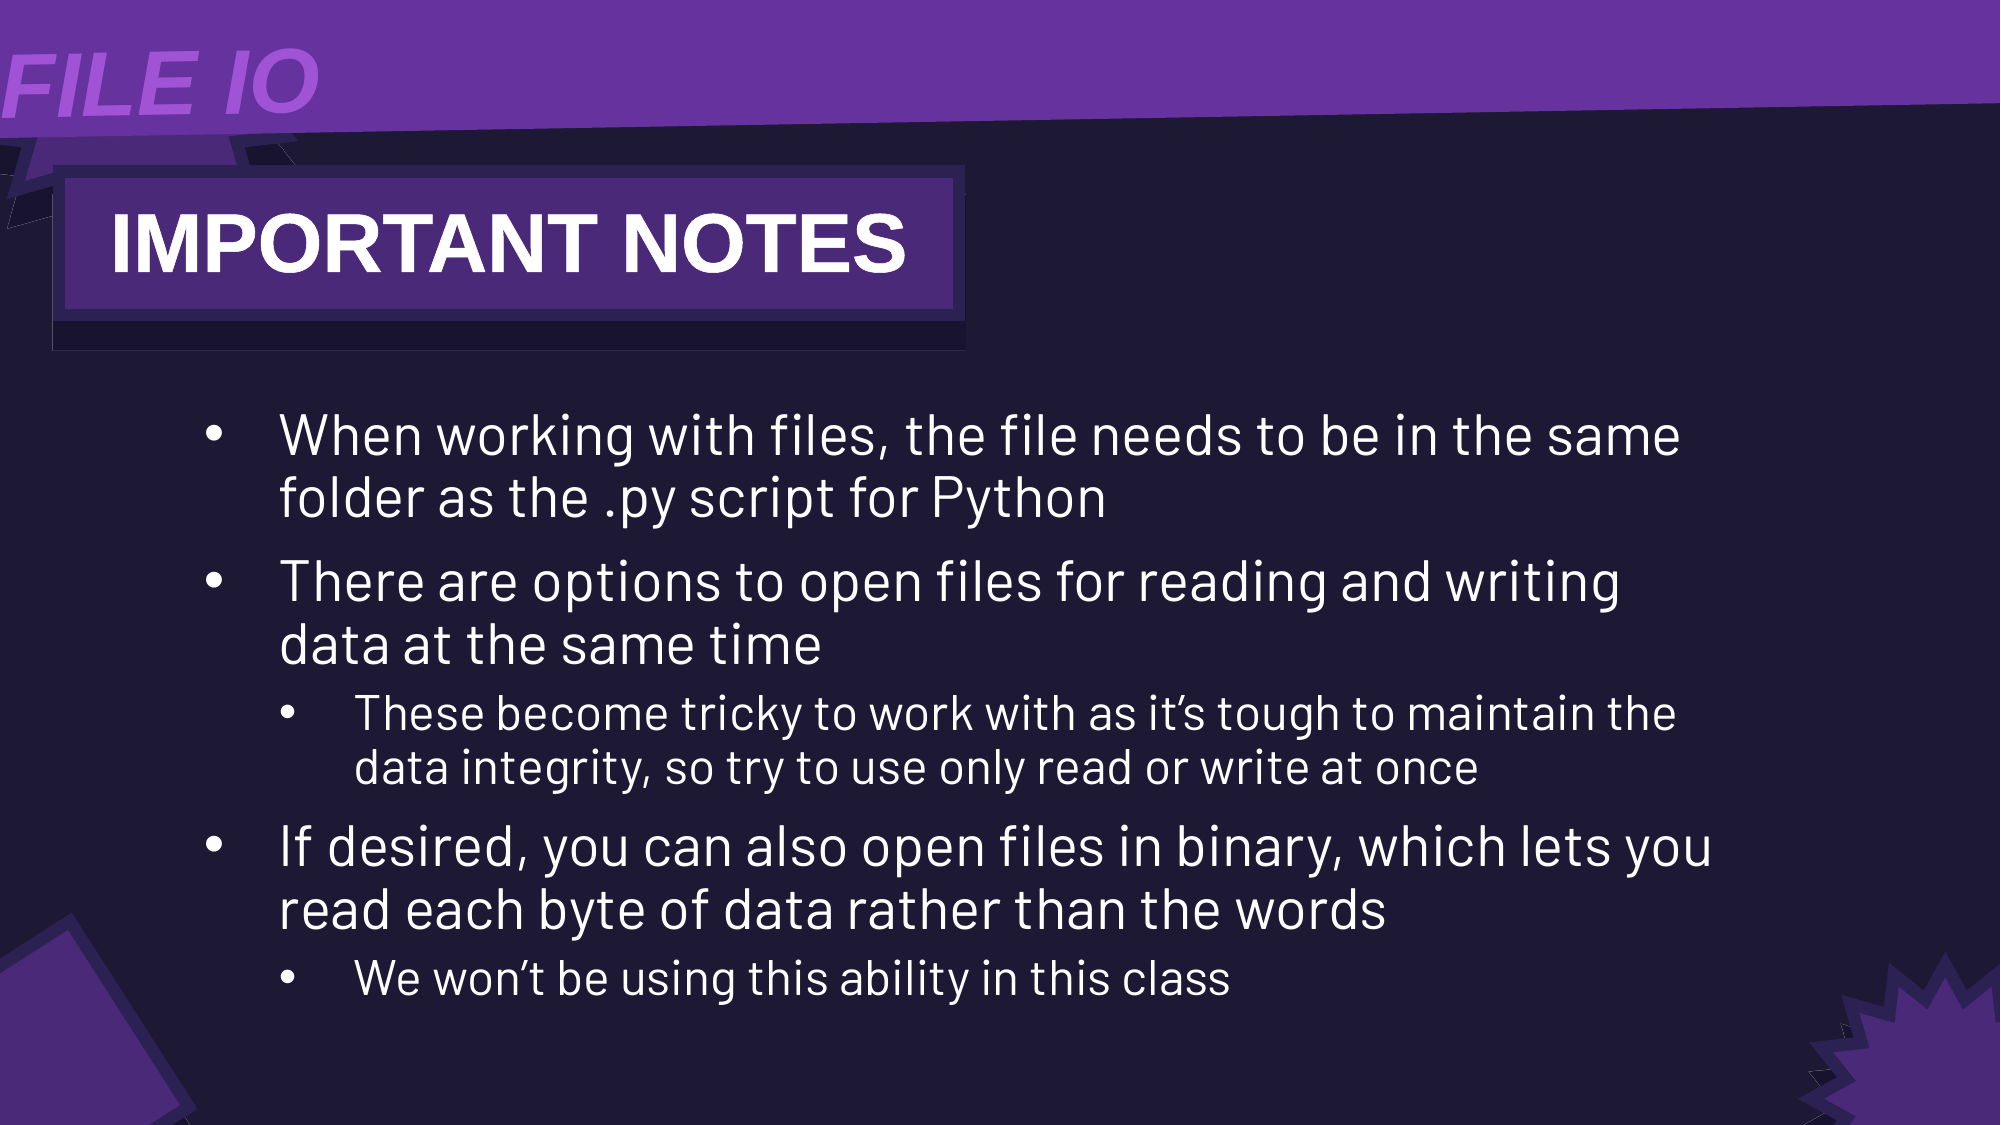

FILE IO

IMPORTANT NOTES
When working with files, the file needs to be in the same folder as the .py script for Python
There are options to open files for reading and writing data at the same time
These become tricky to work with as it’s tough to maintain the data integrity, so try to use only read or write at once
If desired, you can also open files in binary, which lets you read each byte of data rather than the words
We won’t be using this ability in this class